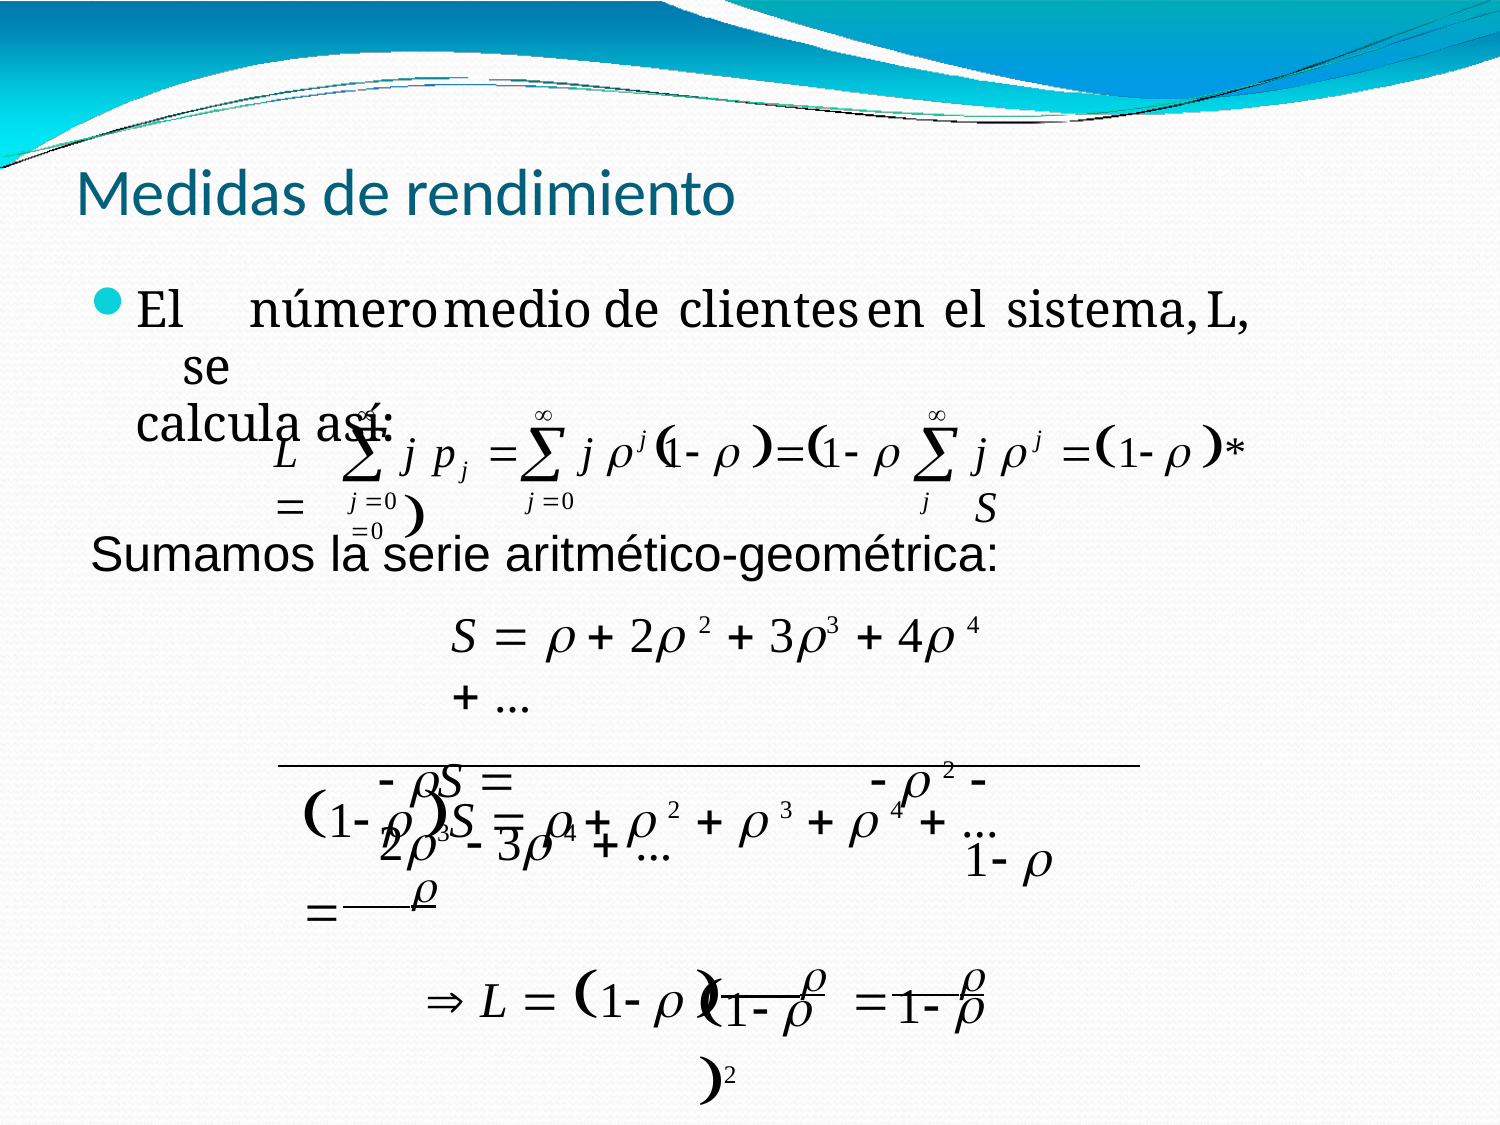

# Medidas de rendimiento
El	número	medio	de	clientes	en	el	sistema,	L,	se
calcula así:
∞	∞
∞
j p	=	j ρ	(	)	(	)
j ρ	=(1− ρ )* S
∑	∑
∑
1− ρ	= 1− ρ
j
j
L =
j
j =0	j =0	j =0
Sumamos la serie aritmético-geométrica:
S = ρ + 2ρ 2 + 3ρ3 + 4ρ 4 + ...
− ρS =	− ρ 2 − 2ρ3 − 3ρ 4 + ...

(1− ρ )S = ρ + ρ 2 + ρ 3 + ρ 4 + ... =   ρ
1− ρ
⇒ L = (1− ρ )   ρ	=   ρ
(1− ρ )2
1− ρ